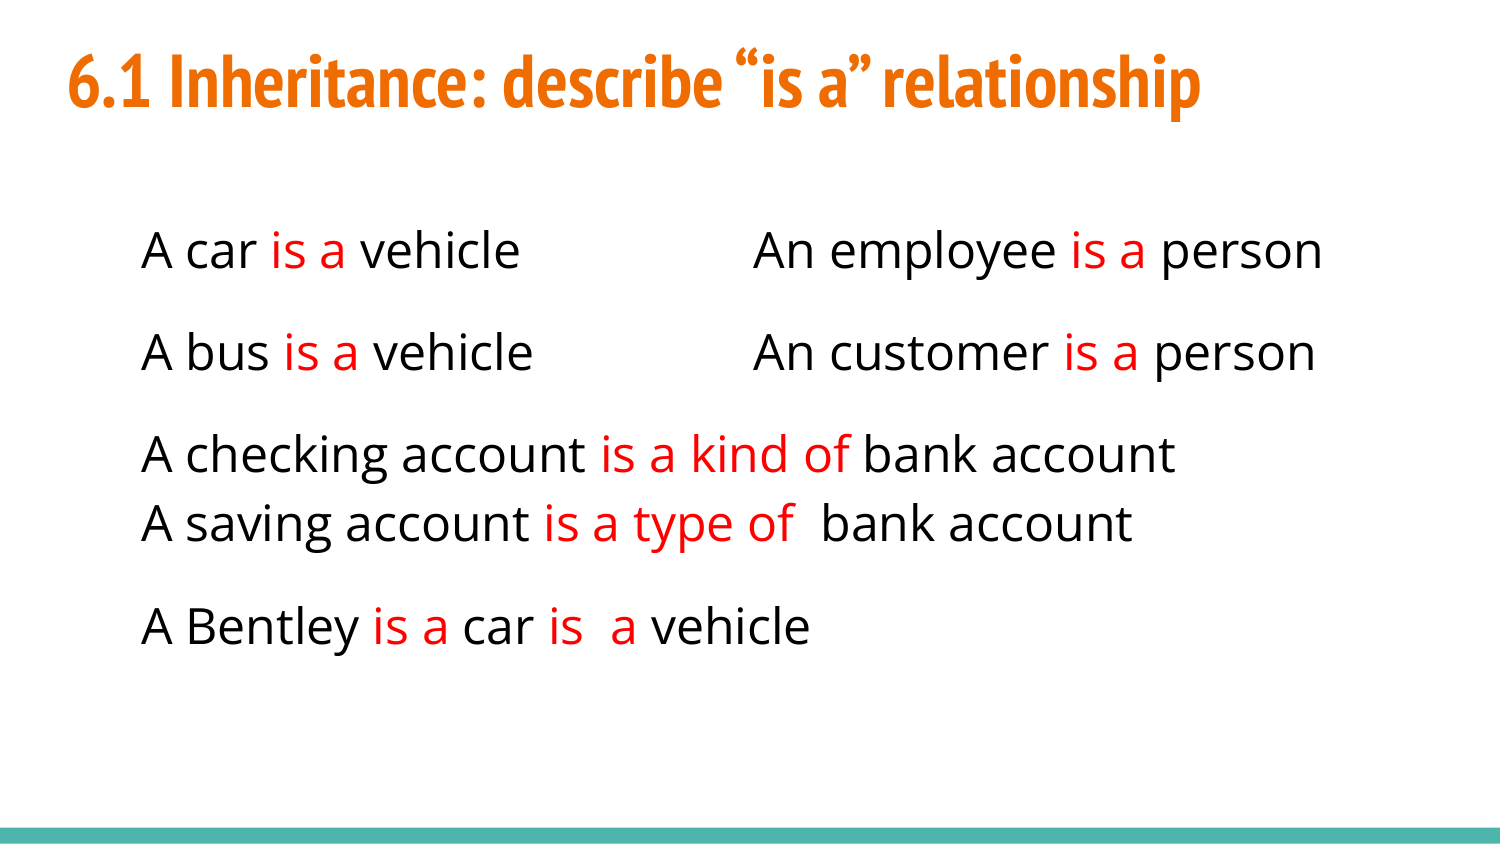

# 6.1 Inheritance: describe “is a” relationship
A car is a vehicle		 An employee is a person
A bus is a vehicle 		 An customer is a person
A checking account is a kind of bank account
A saving account is a type of  bank account
A Bentley is a car is  a vehicle